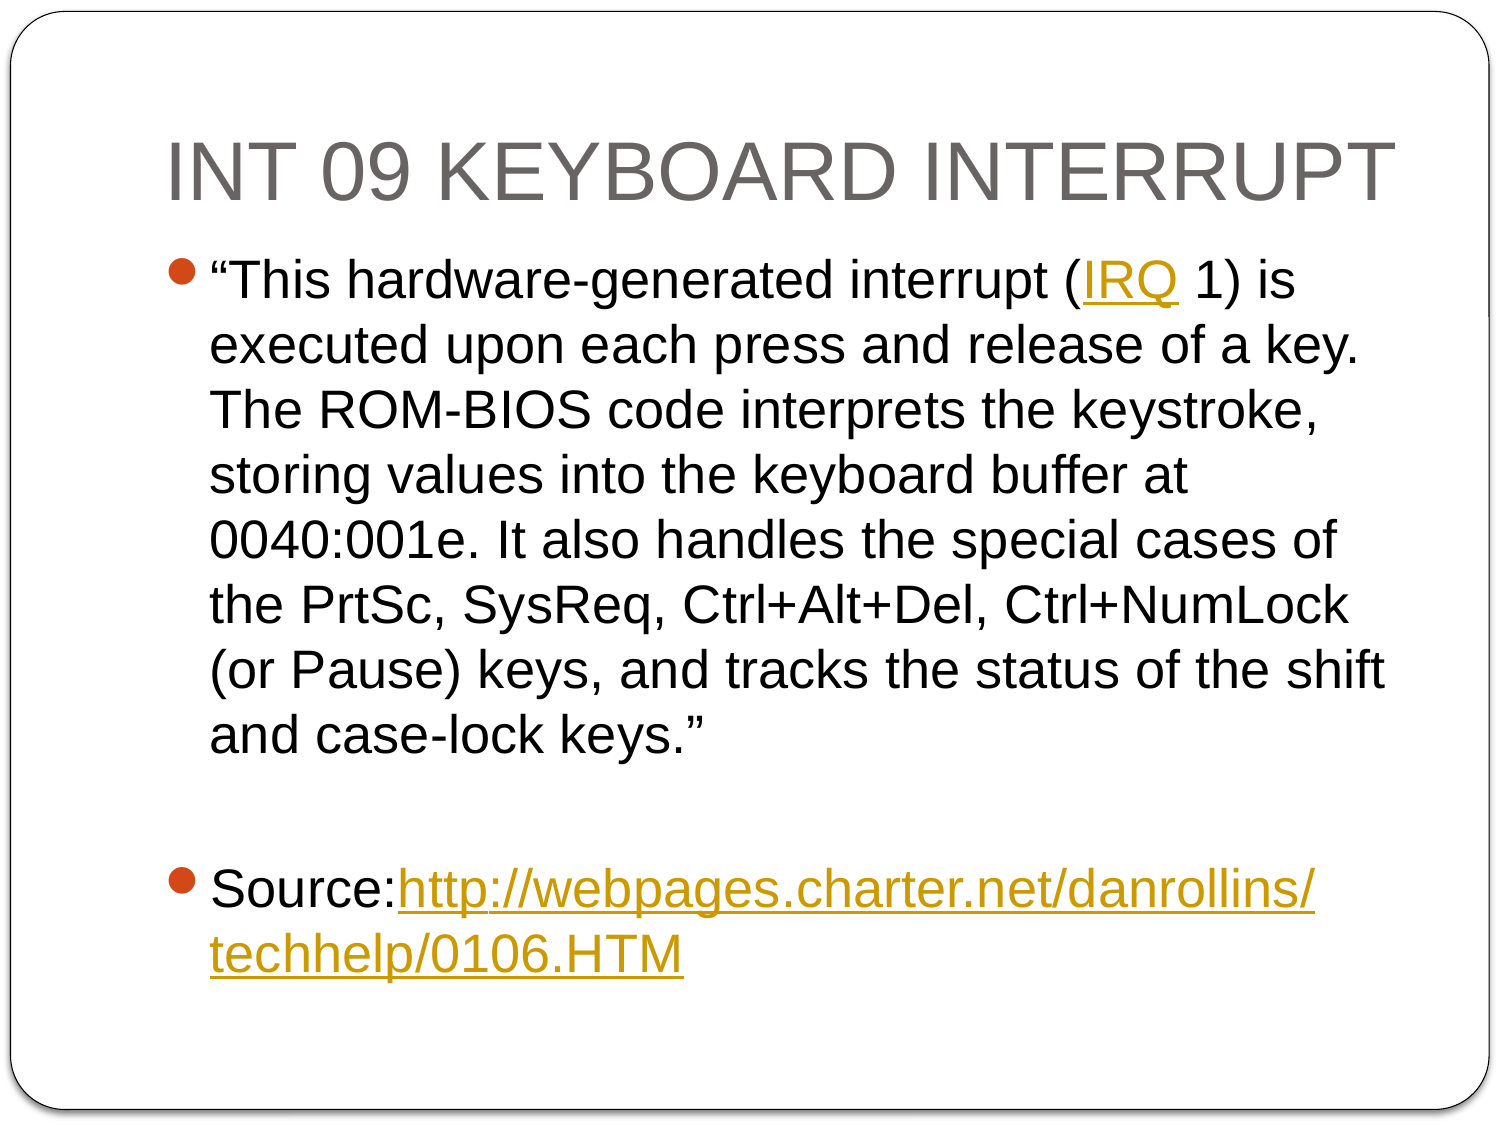

# INT 09 KEYBOARD INTERRUPT
“This hardware-generated interrupt (IRQ 1) is executed upon each press and release of a key. The ROM-BIOS code interprets the keystroke, storing values into the keyboard buffer at 0040:001e. It also handles the special cases of the PrtSc, SysReq, Ctrl+Alt+Del, Ctrl+NumLock (or Pause) keys, and tracks the status of the shift and case-lock keys.”

Source:http://webpages.charter.net/danrollins/techhelp/0106.HTM